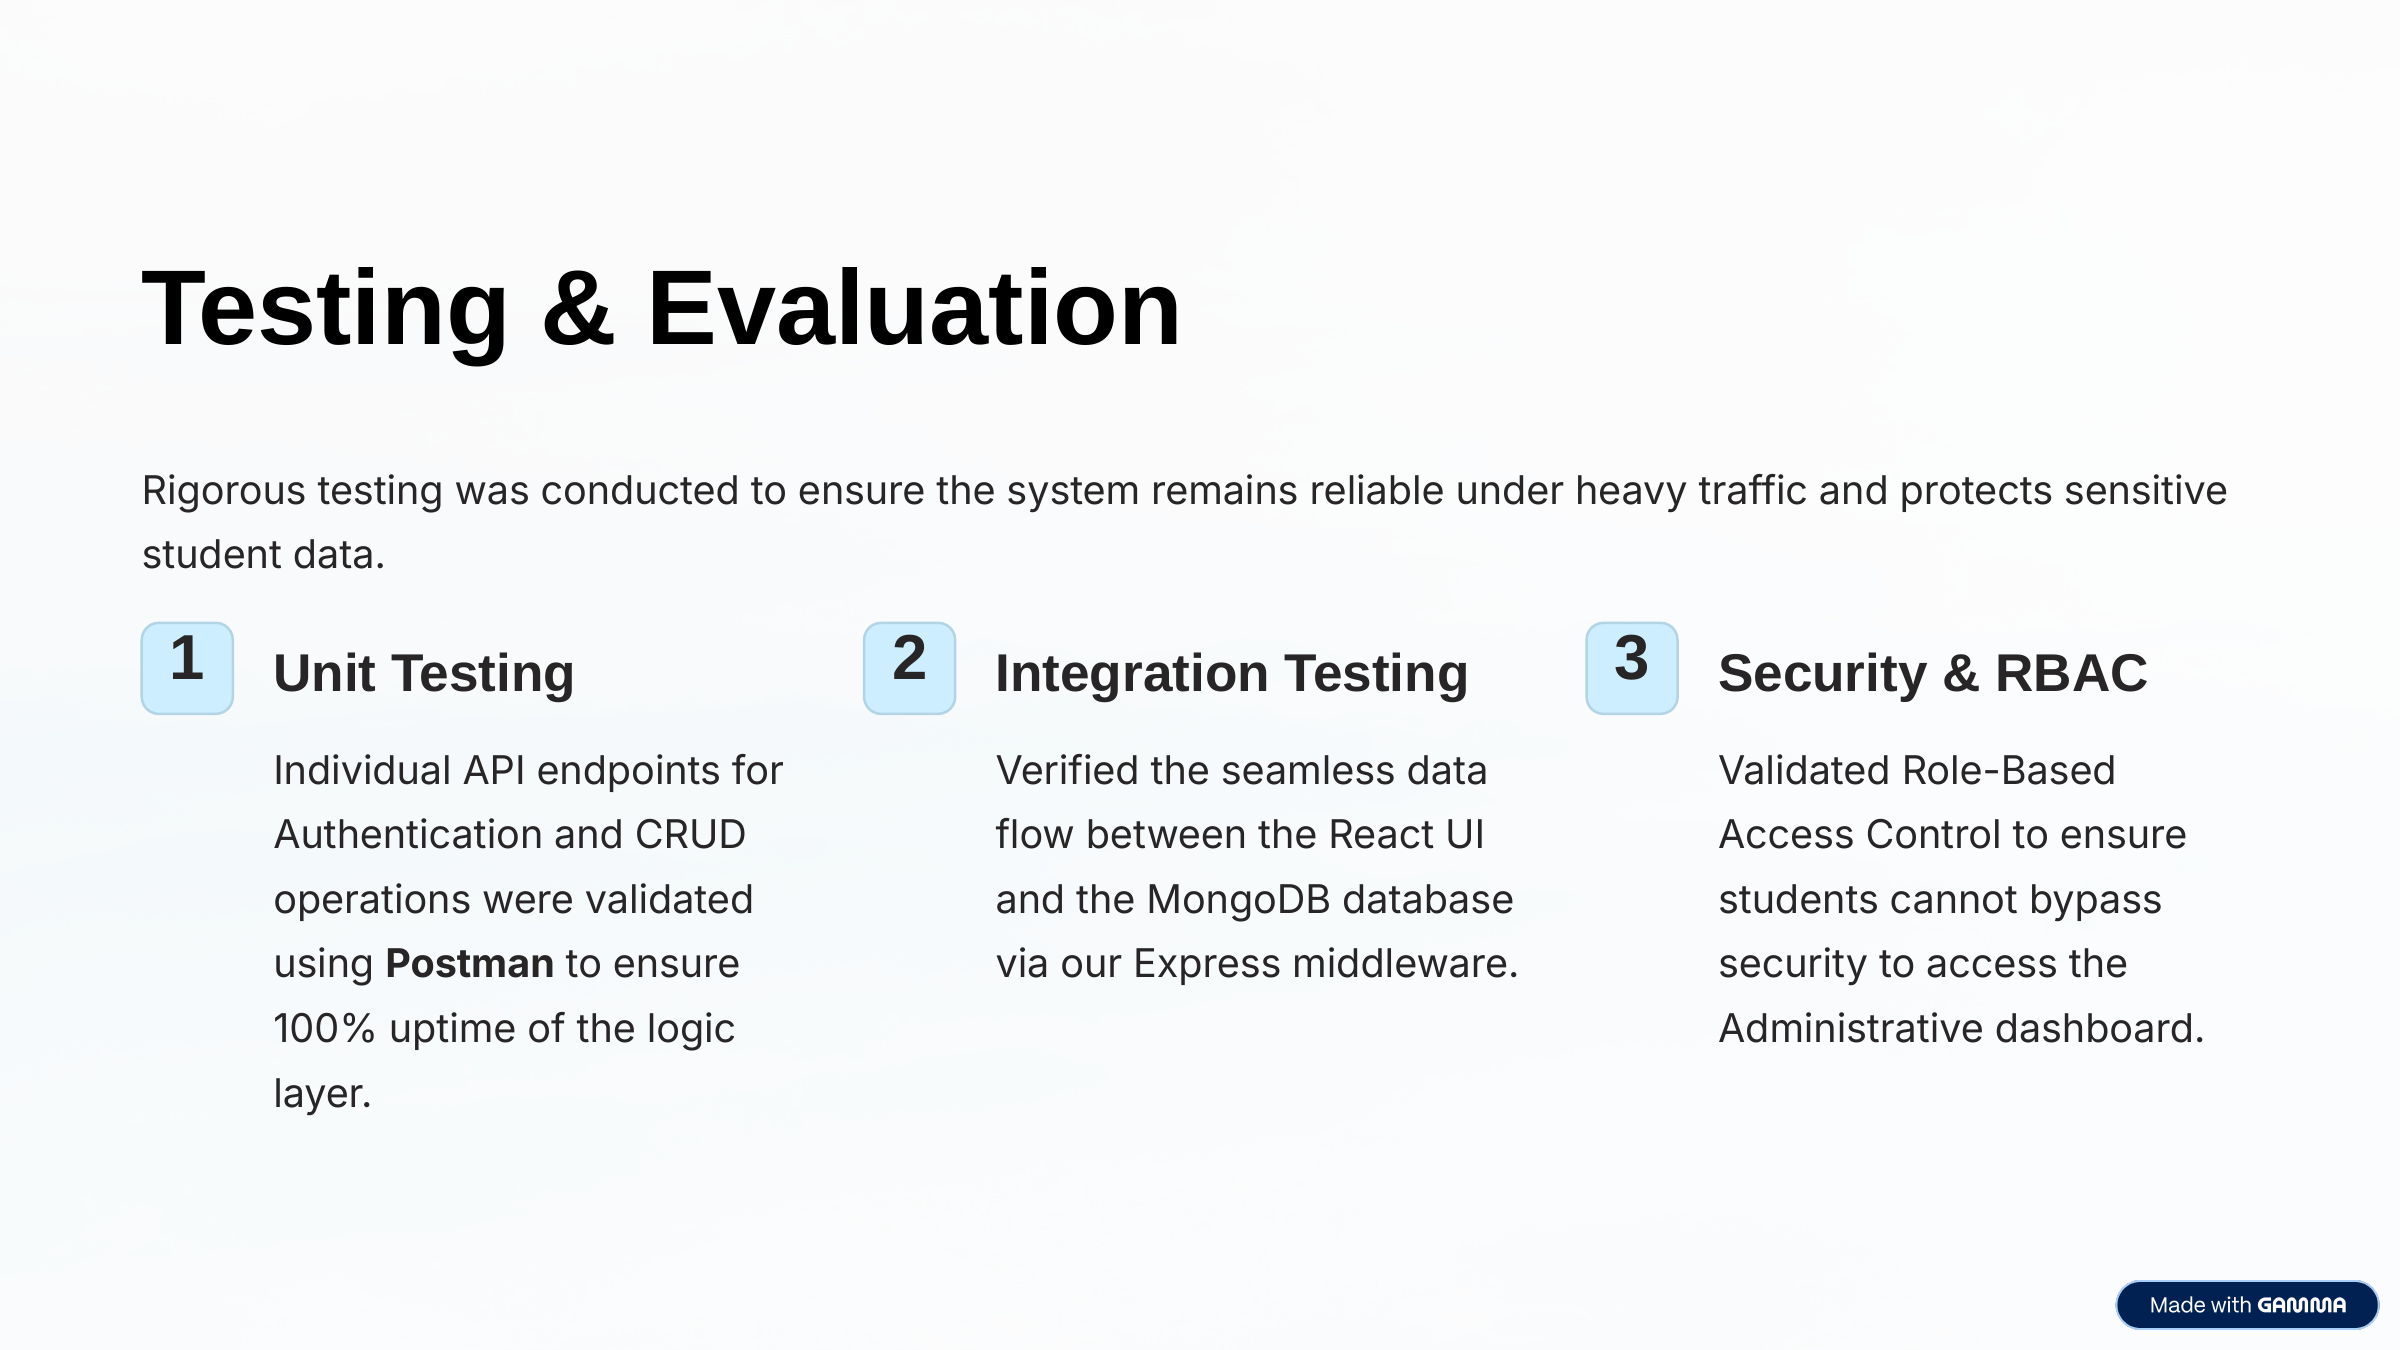

Testing & Evaluation
Rigorous testing was conducted to ensure the system remains reliable under heavy traffic and protects sensitive student data.

1
2
3
Unit Testing
Integration Testing
Security & RBAC
Individual API endpoints for Authentication and CRUD operations were validated using Postman to ensure 100% uptime of the logic layer.
Verified the seamless data flow between the React UI and the MongoDB database via our Express middleware.
Validated Role-Based Access Control to ensure students cannot bypass security to access the Administrative dashboard.